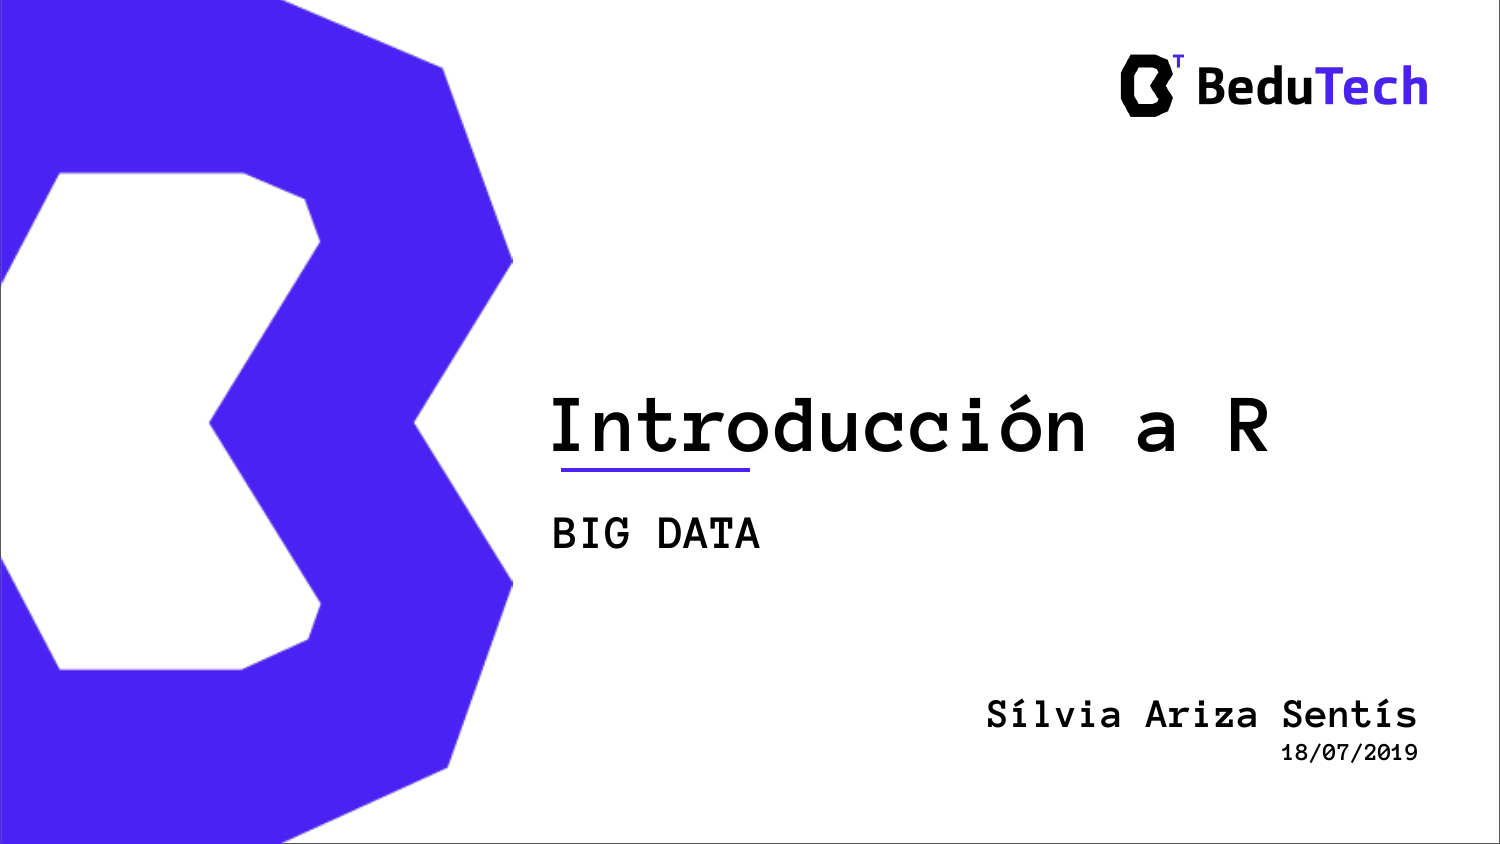

# Introducción a R
BIG DATA

Sílvia Ariza Sentís
18/07/2019